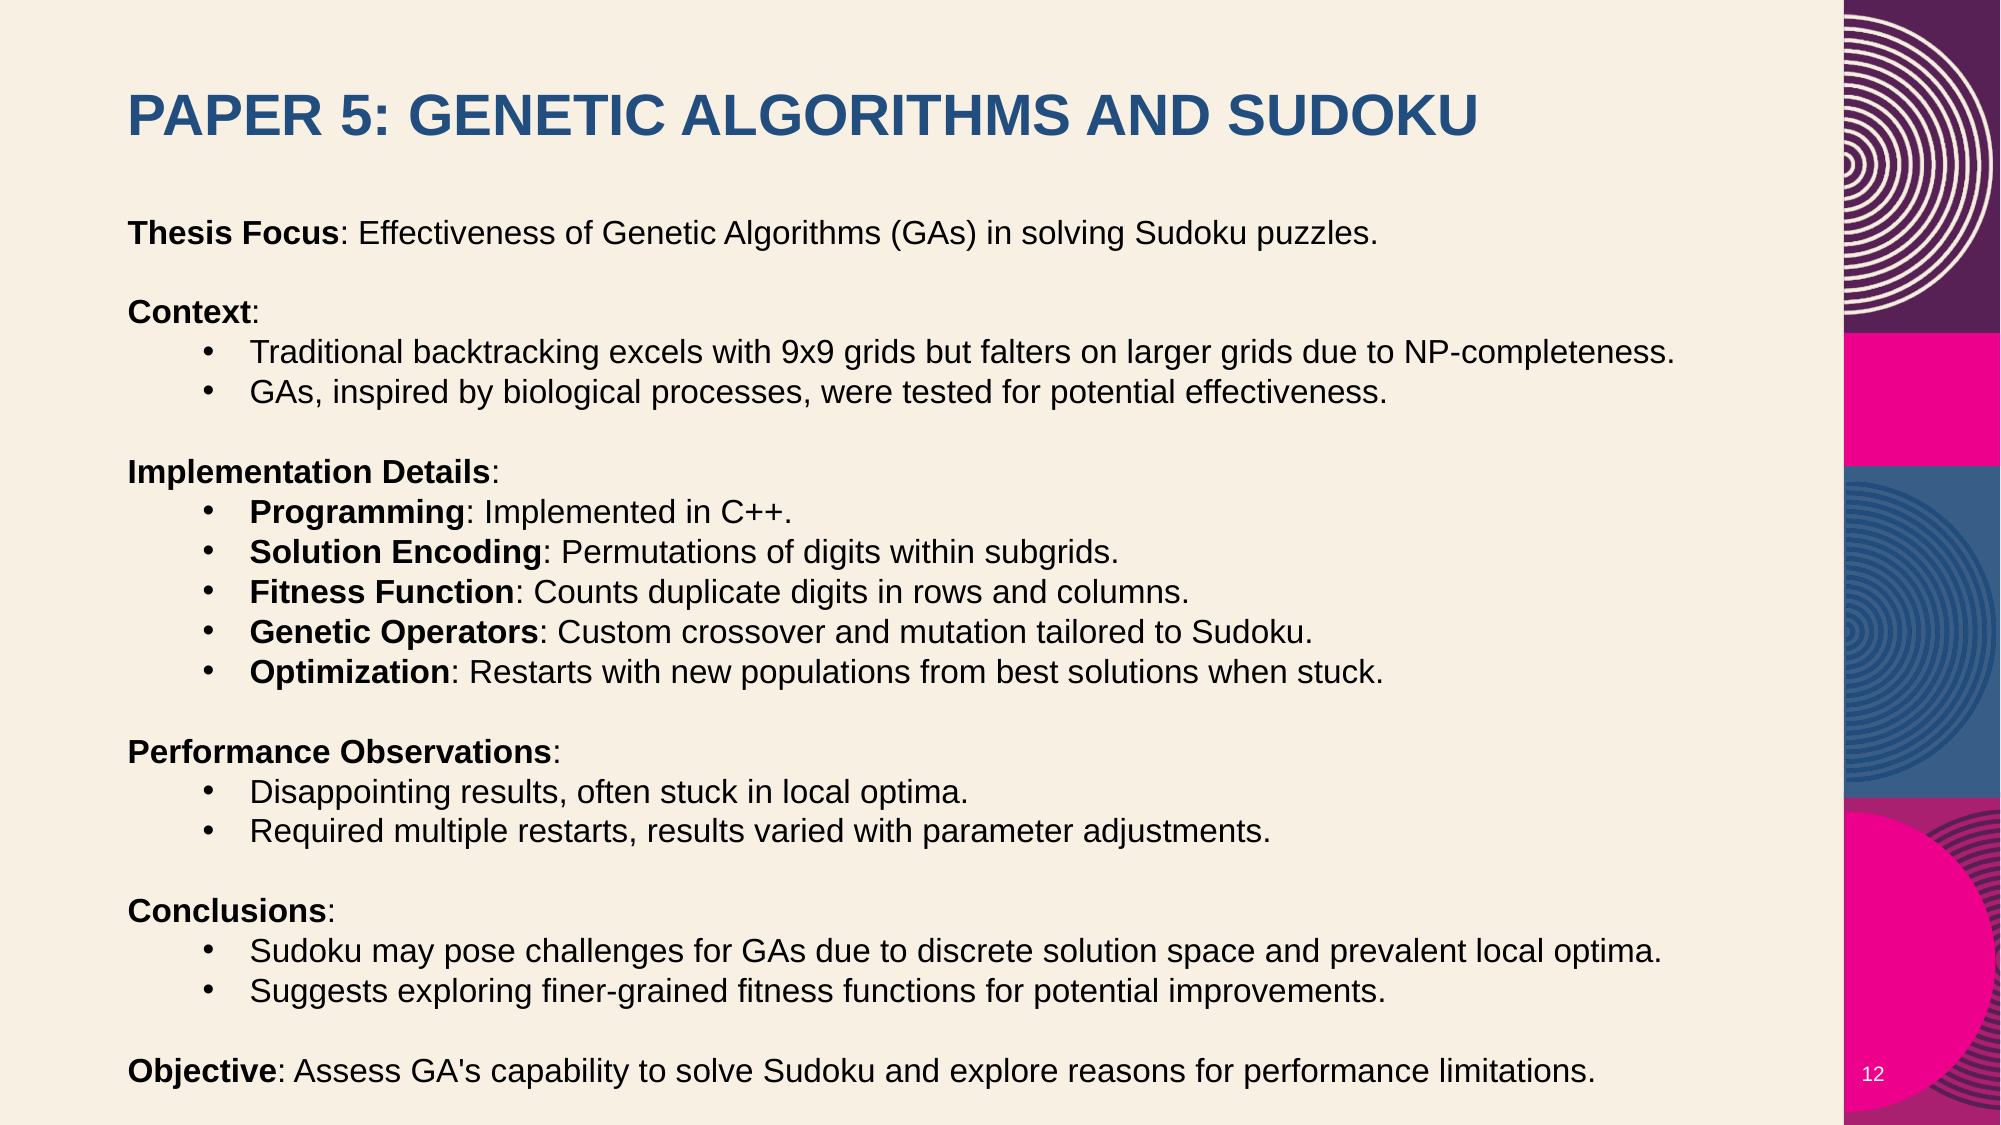

# Paper 5: Genetic Algorithms and Sudoku
Thesis Focus: Effectiveness of Genetic Algorithms (GAs) in solving Sudoku puzzles.

Context:
Traditional backtracking excels with 9x9 grids but falters on larger grids due to NP-completeness.
GAs, inspired by biological processes, were tested for potential effectiveness.

Implementation Details:
Programming: Implemented in C++.
Solution Encoding: Permutations of digits within subgrids.
Fitness Function: Counts duplicate digits in rows and columns.
Genetic Operators: Custom crossover and mutation tailored to Sudoku.
Optimization: Restarts with new populations from best solutions when stuck.

Performance Observations:
Disappointing results, often stuck in local optima.
Required multiple restarts, results varied with parameter adjustments.

Conclusions:
Sudoku may pose challenges for GAs due to discrete solution space and prevalent local optima.
Suggests exploring finer-grained fitness functions for potential improvements.

Objective: Assess GA's capability to solve Sudoku and explore reasons for performance limitations.
12